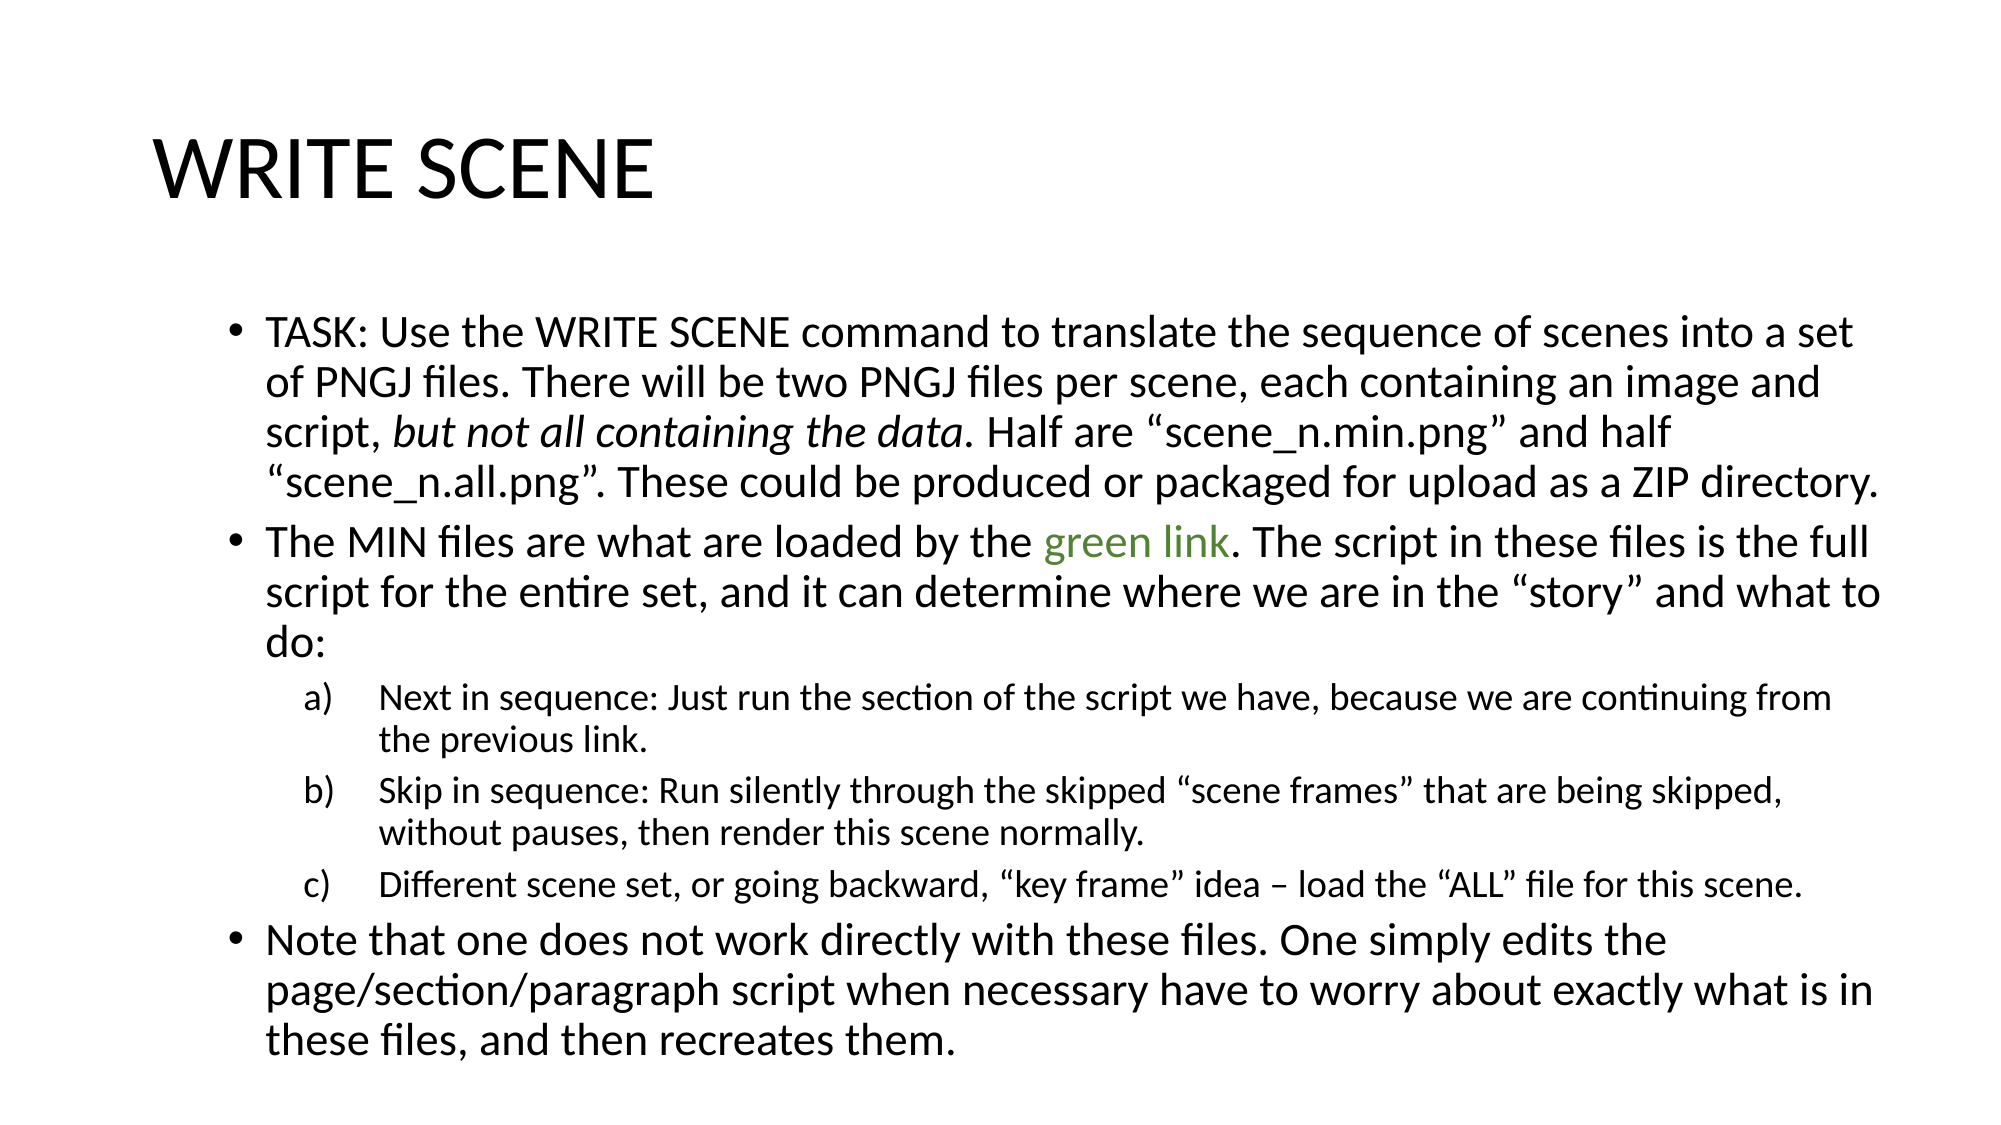

# WRITE SCENE
TASK: Use the WRITE SCENE command to translate the sequence of scenes into a set of PNGJ files. There will be two PNGJ files per scene, each containing an image and script, but not all containing the data. Half are “scene_n.min.png” and half “scene_n.all.png”. These could be produced or packaged for upload as a ZIP directory.
The MIN files are what are loaded by the green link. The script in these files is the full script for the entire set, and it can determine where we are in the “story” and what to do:
Next in sequence: Just run the section of the script we have, because we are continuing from the previous link.
Skip in sequence: Run silently through the skipped “scene frames” that are being skipped, without pauses, then render this scene normally.
Different scene set, or going backward, “key frame” idea – load the “ALL” file for this scene.
Note that one does not work directly with these files. One simply edits the page/section/paragraph script when necessary have to worry about exactly what is in these files, and then recreates them.